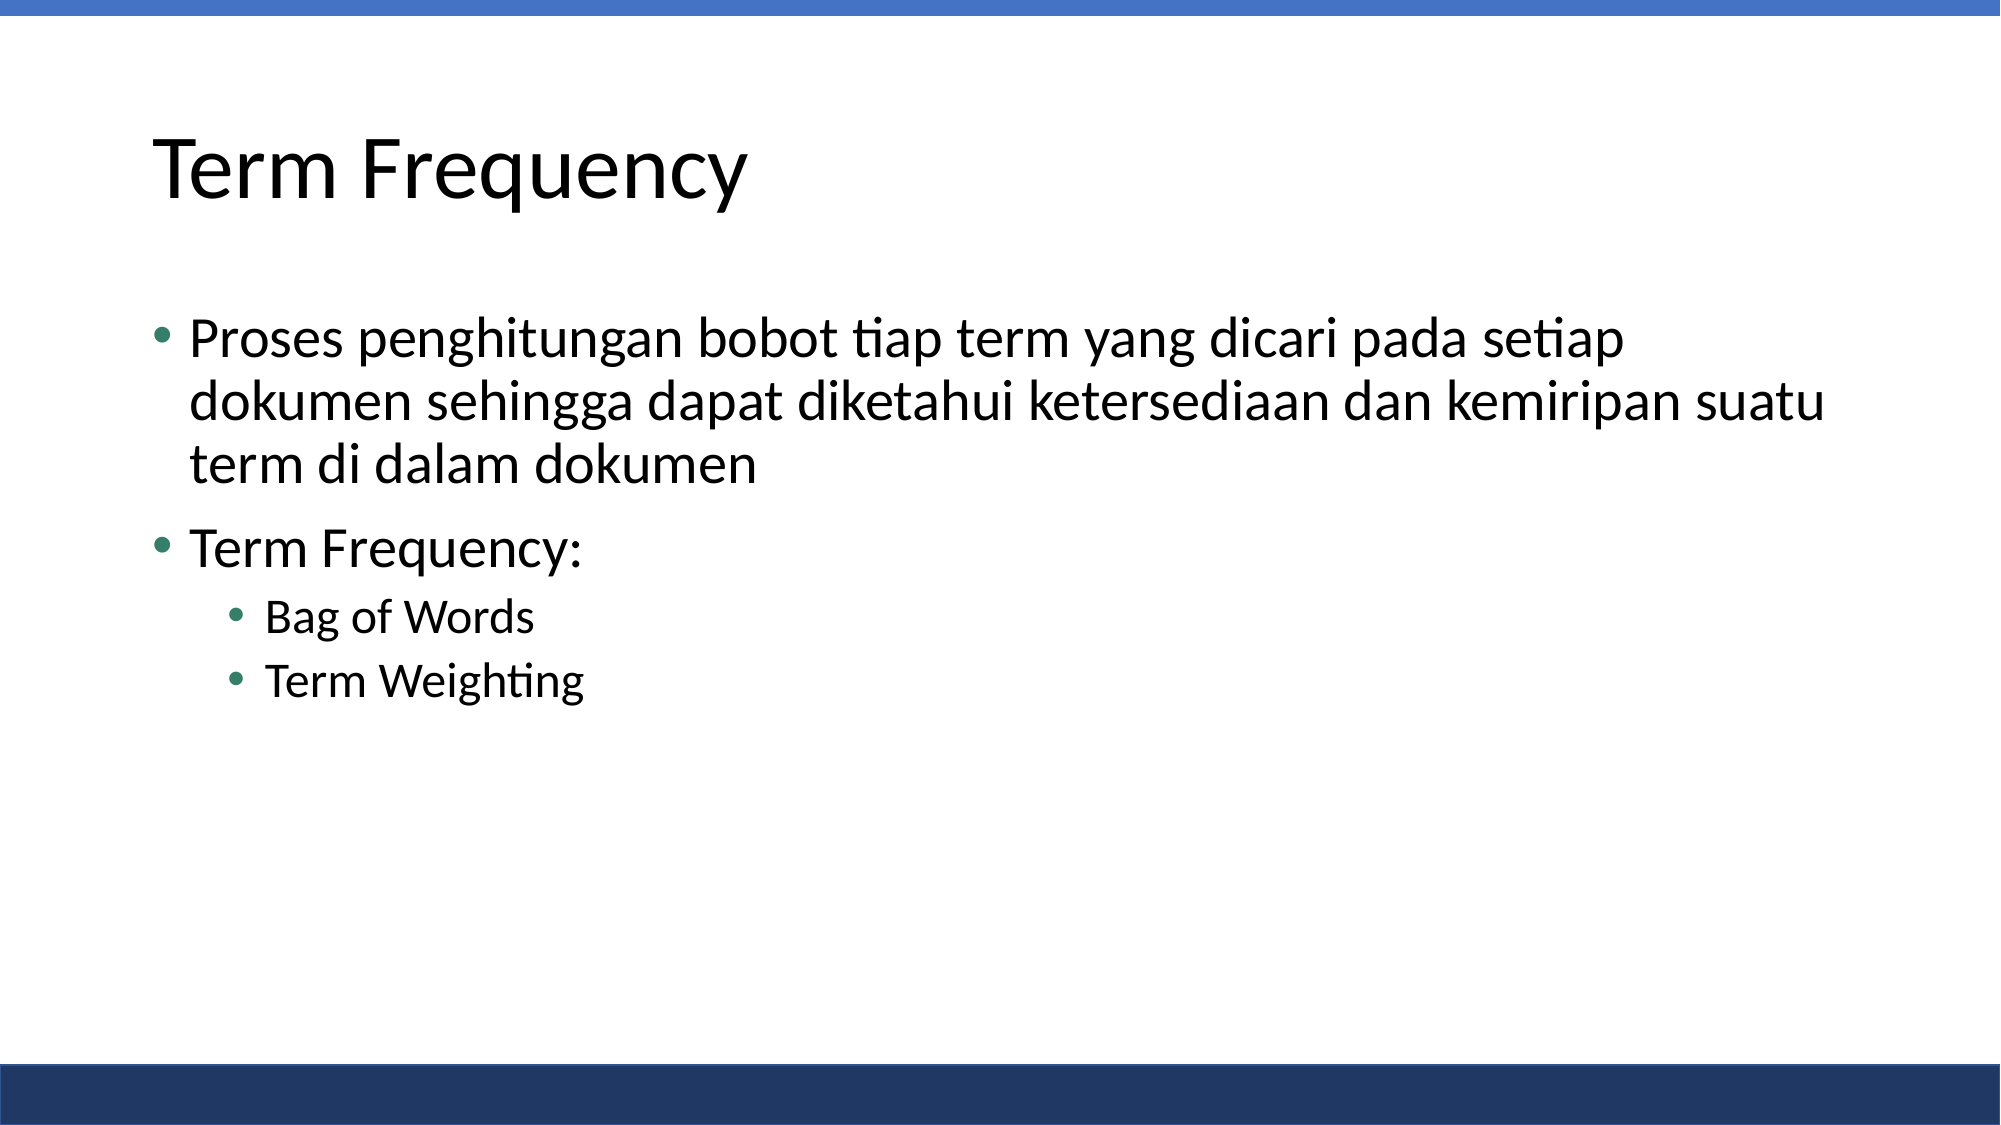

# Term Frequency

Proses penghitungan bobot tiap term yang dicari pada setiap dokumen sehingga dapat diketahui ketersediaan dan kemiripan suatu term di dalam dokumen
Term Frequency:
Bag of Words
Term Weighting